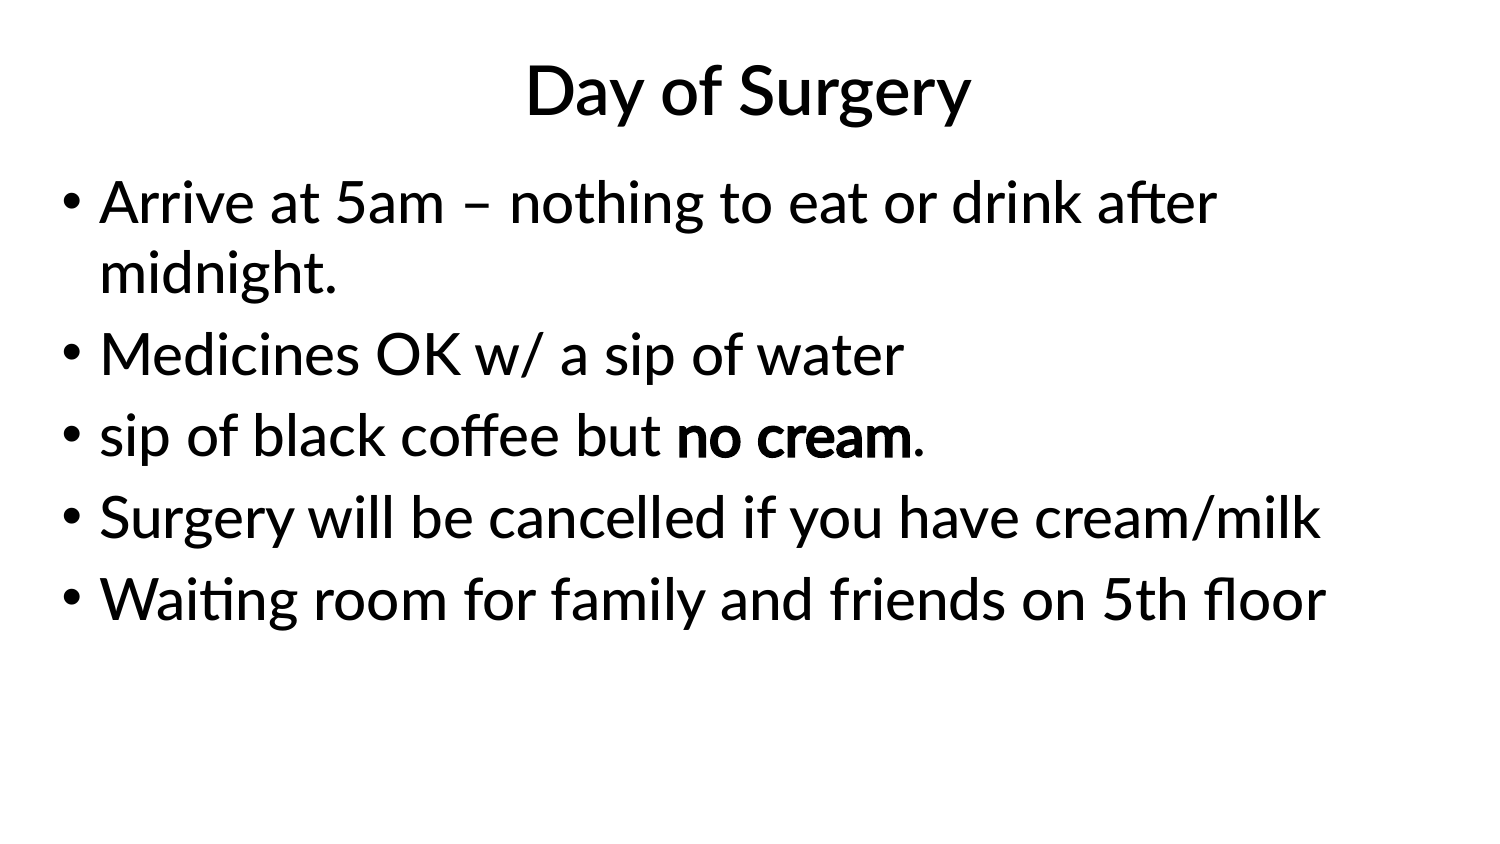

# Day of Surgery
Arrive at 5am – nothing to eat or drink after midnight.
Medicines OK w/ a sip of water
sip of black coffee but no cream.
Surgery will be cancelled if you have cream/milk
Waiting room for family and friends on 5th floor